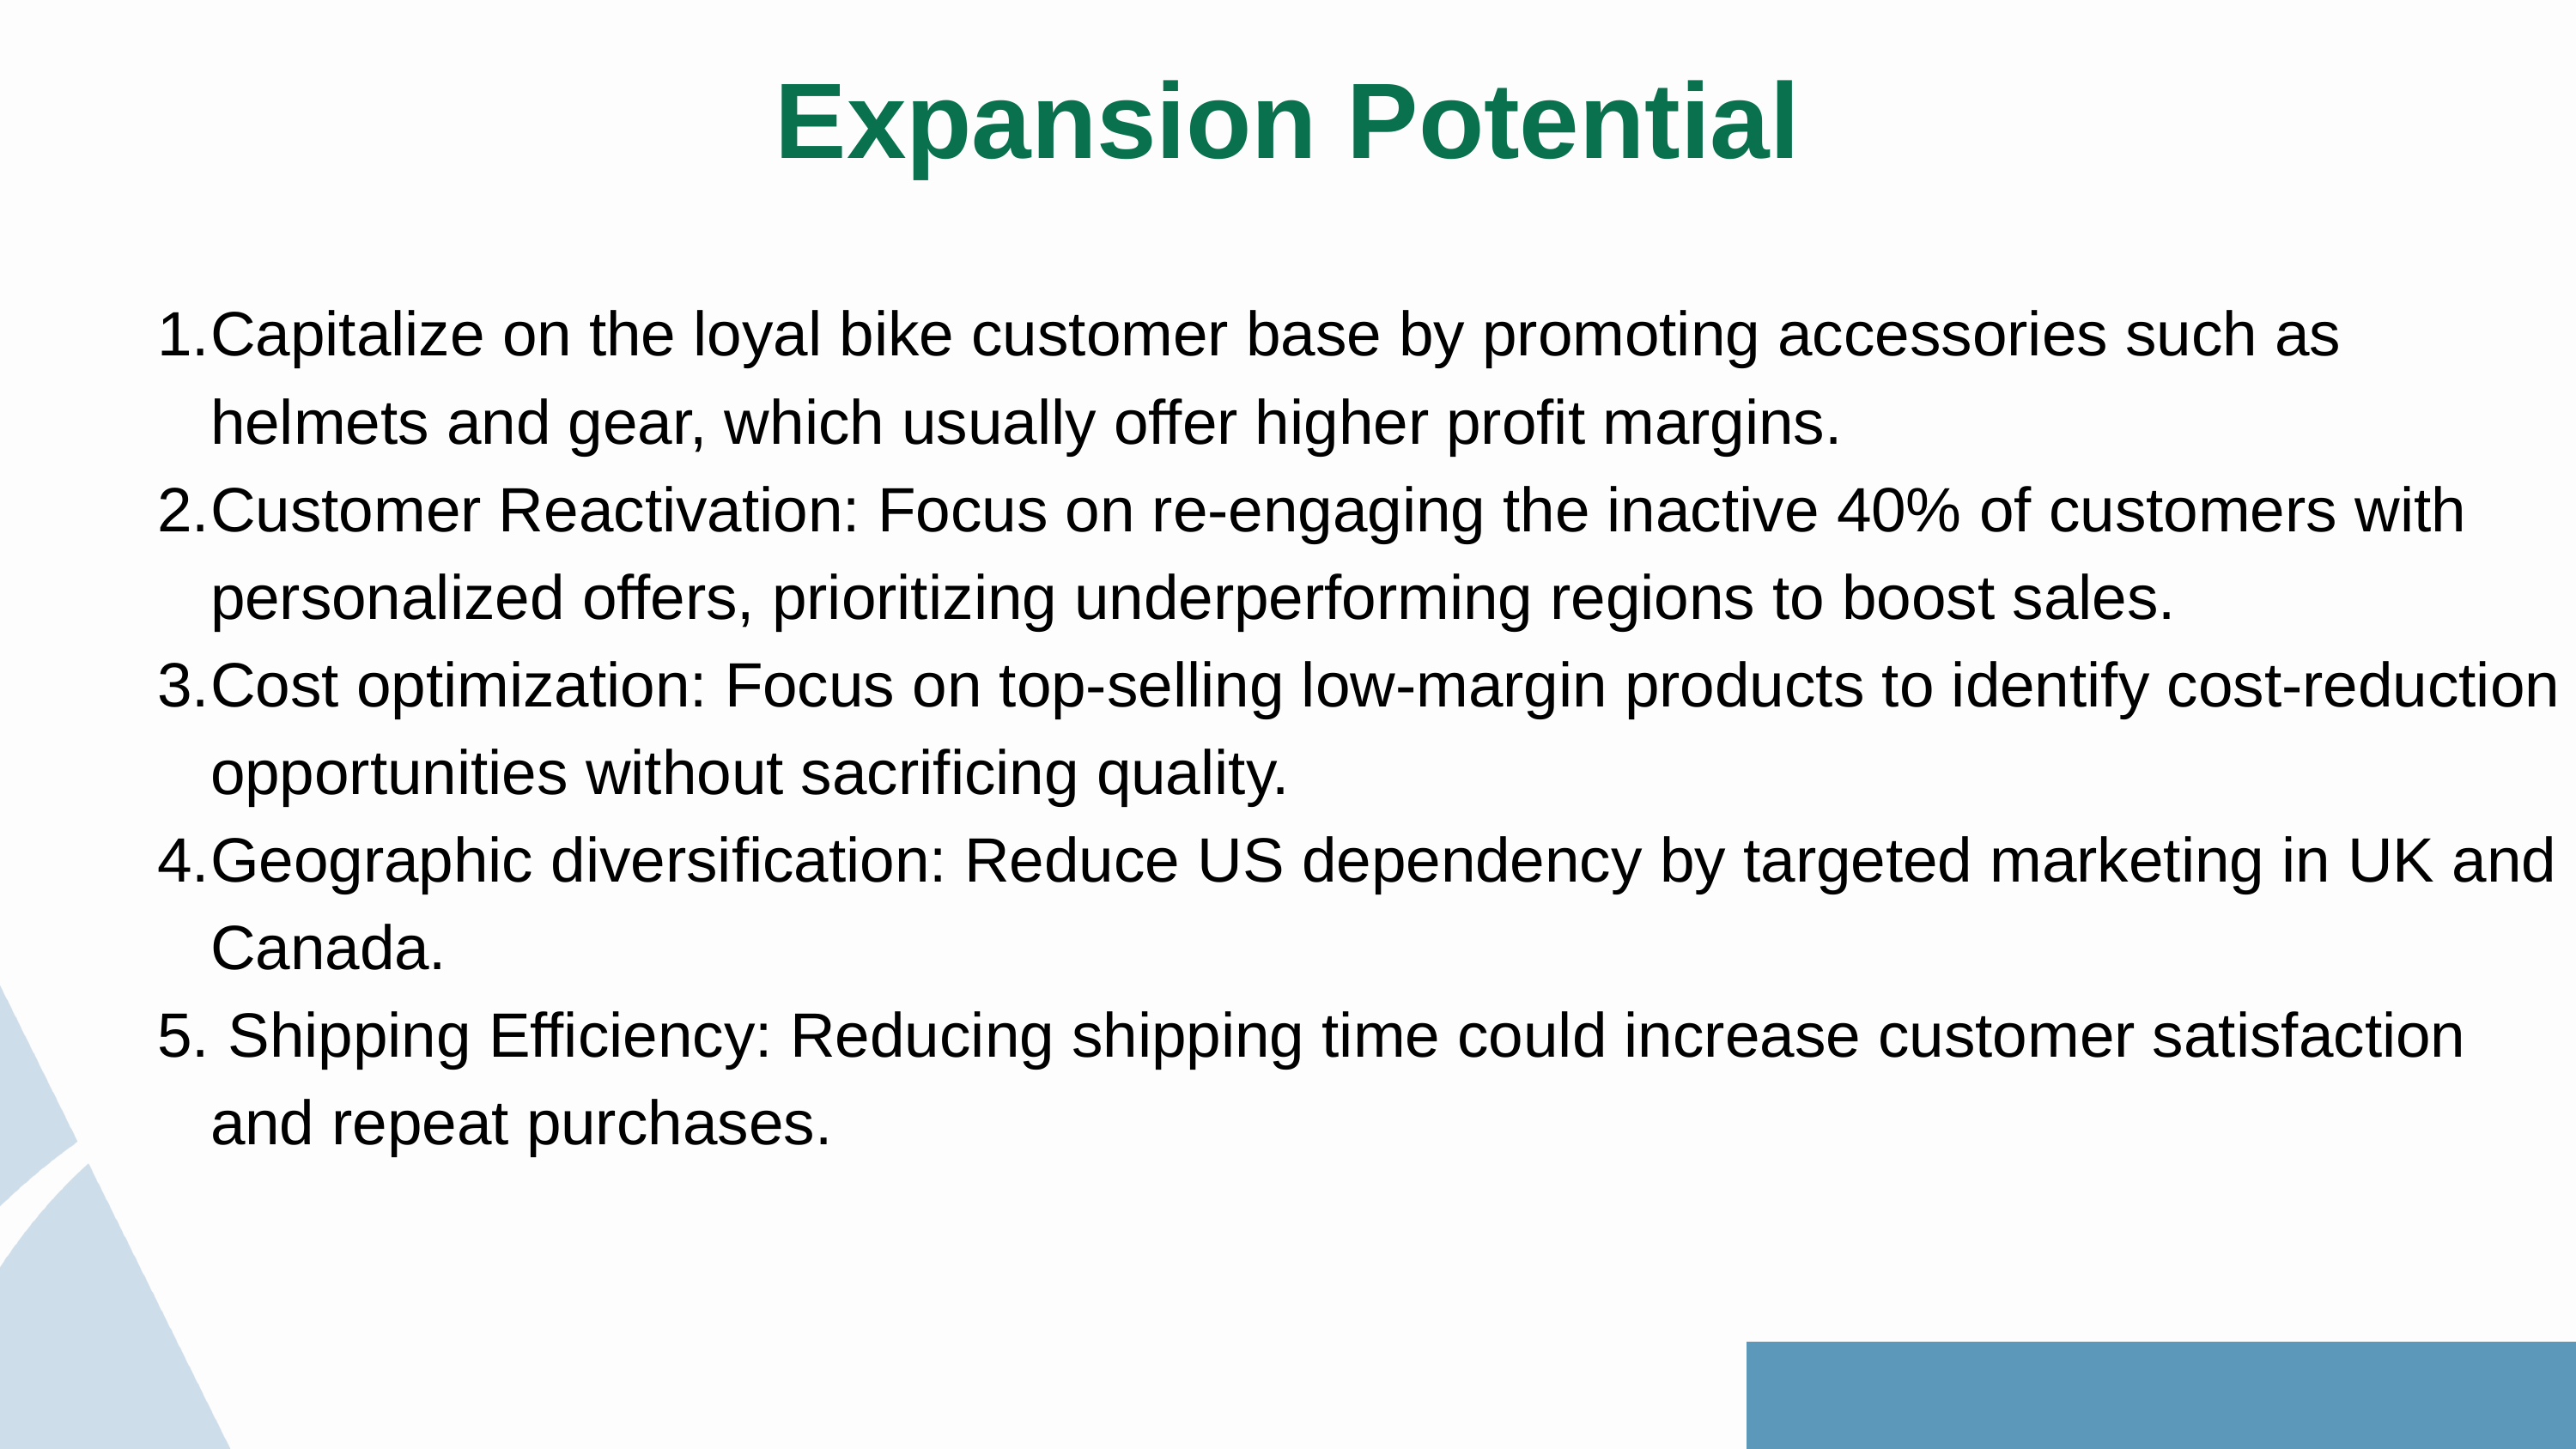

Expansion Potential
Capitalize on the loyal bike customer base by promoting accessories such as helmets and gear, which usually offer higher profit margins.
Customer Reactivation: Focus on re-engaging the inactive 40% of customers with personalized offers, prioritizing underperforming regions to boost sales.
Cost optimization: Focus on top-selling low-margin products to identify cost-reduction opportunities without sacrificing quality.
Geographic diversification: Reduce US dependency by targeted marketing in UK and Canada.
 Shipping Efficiency: Reducing shipping time could increase customer satisfaction and repeat purchases.